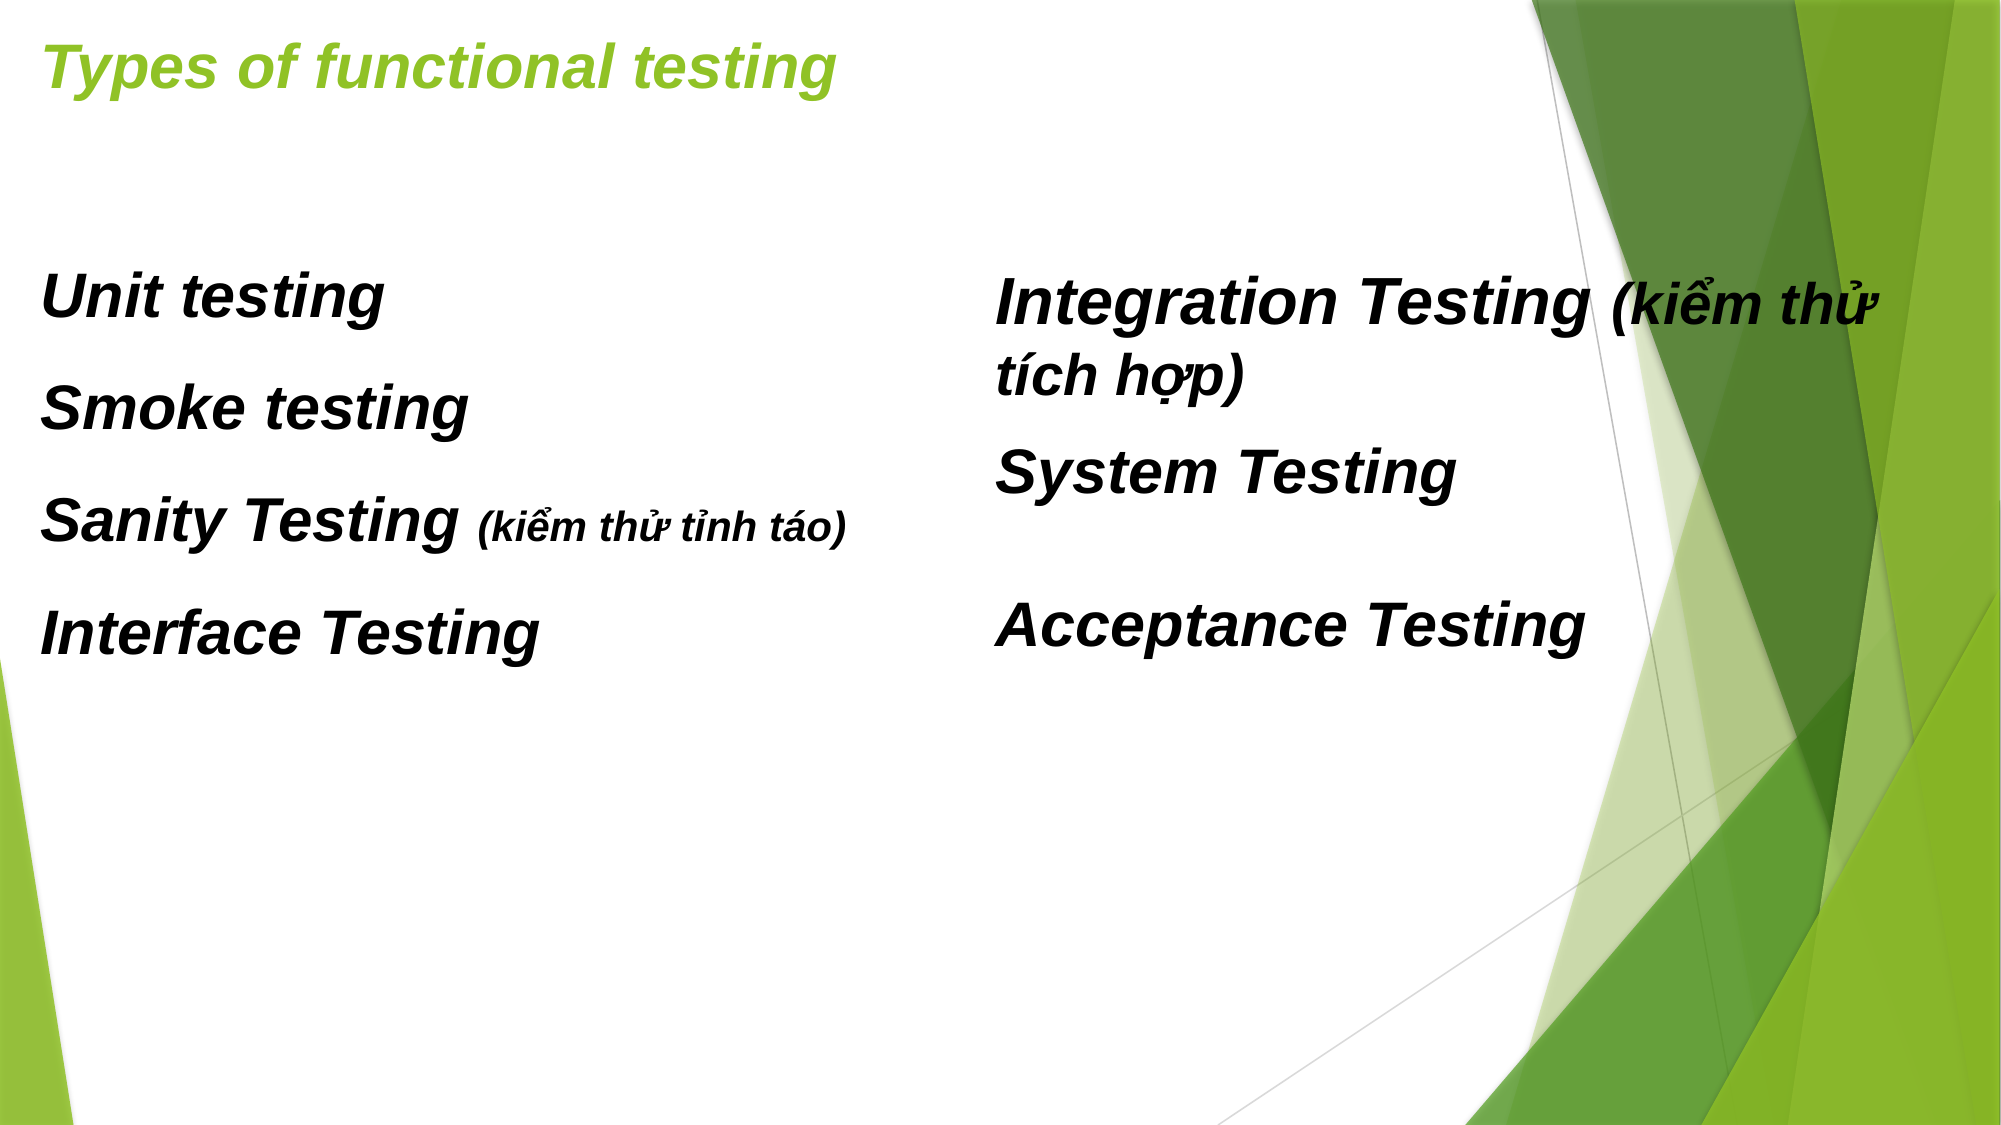

# Types of functional testing
Unit testing
Integration Testing (kiểm thử tích hợp)
Smoke testing
System Testing
Sanity Testing (kiểm thử tỉnh táo)
Acceptance Testing
Interface Testing